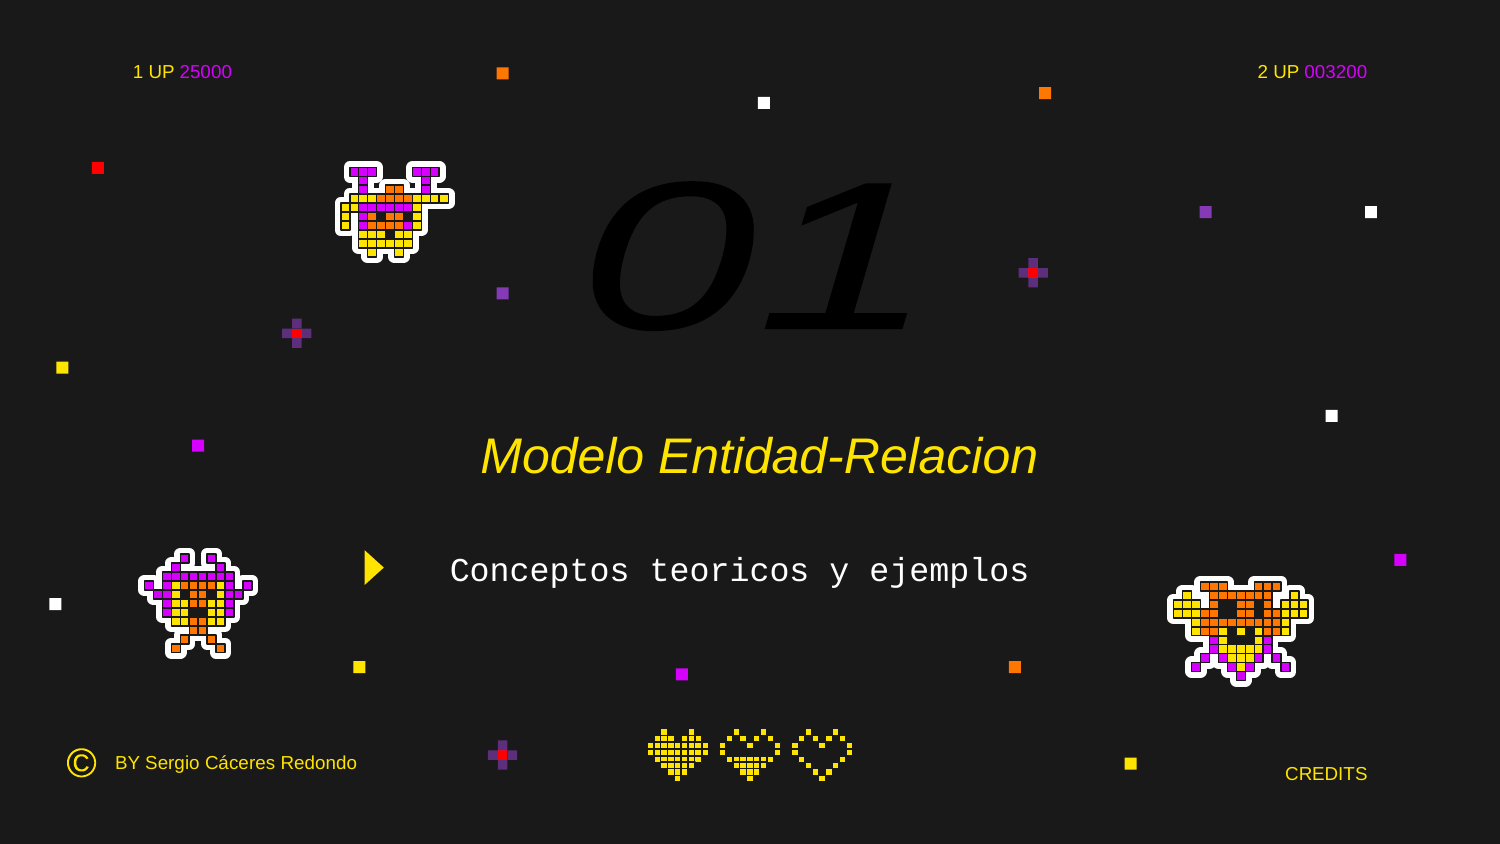

1 UP 25000
2 UP 003200

01

01

# Modelo Entidad-Relacion

Conceptos teoricos y ejemplos

BY Sergio Cáceres Redondo
©
CREDITS